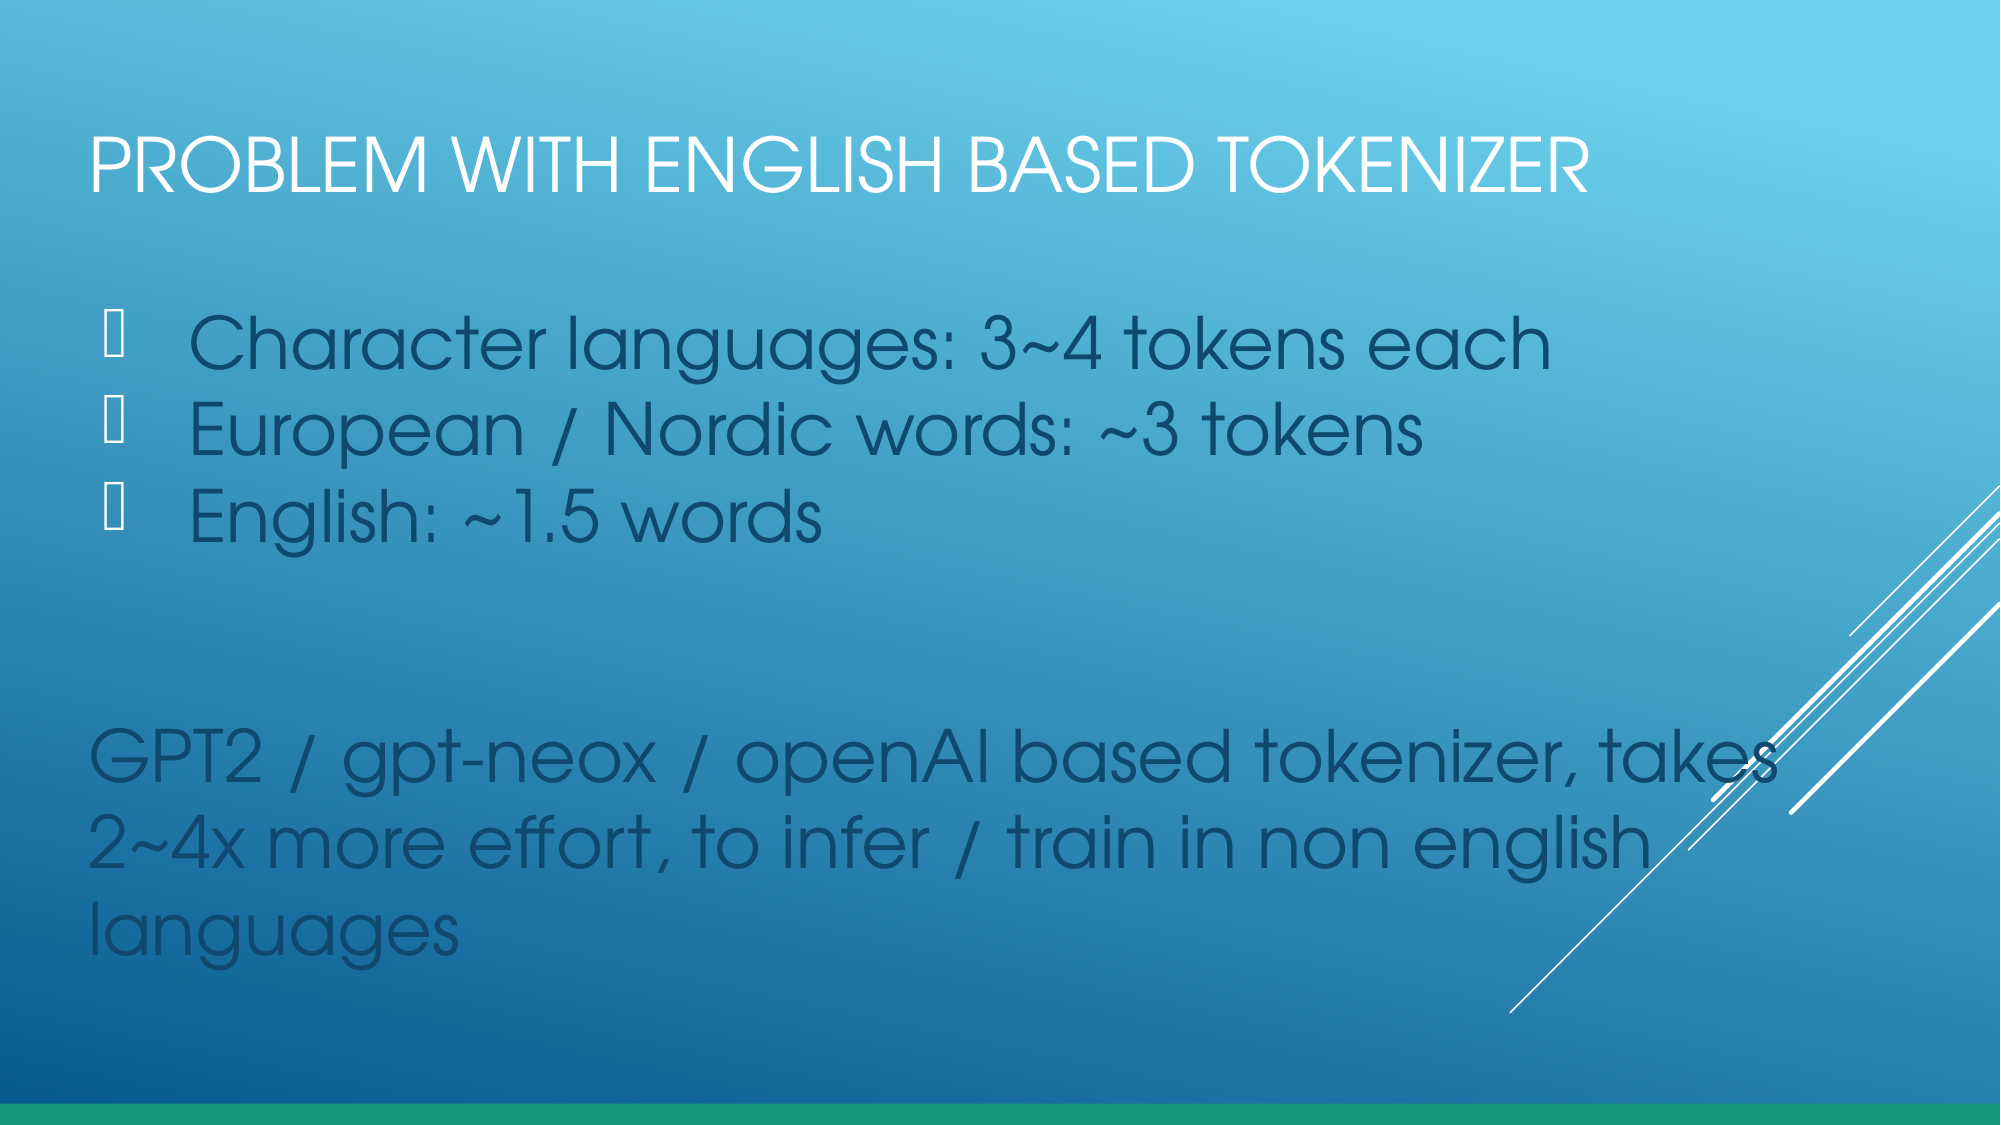

# Problem with english based tokenizer
Character languages: 3~4 tokens each
European / Nordic words: ~3 tokens
English: ~1.5 words

GPT2 / gpt-neox / openAI based tokenizer, takes 2~4x more effort, to infer / train in non english languages